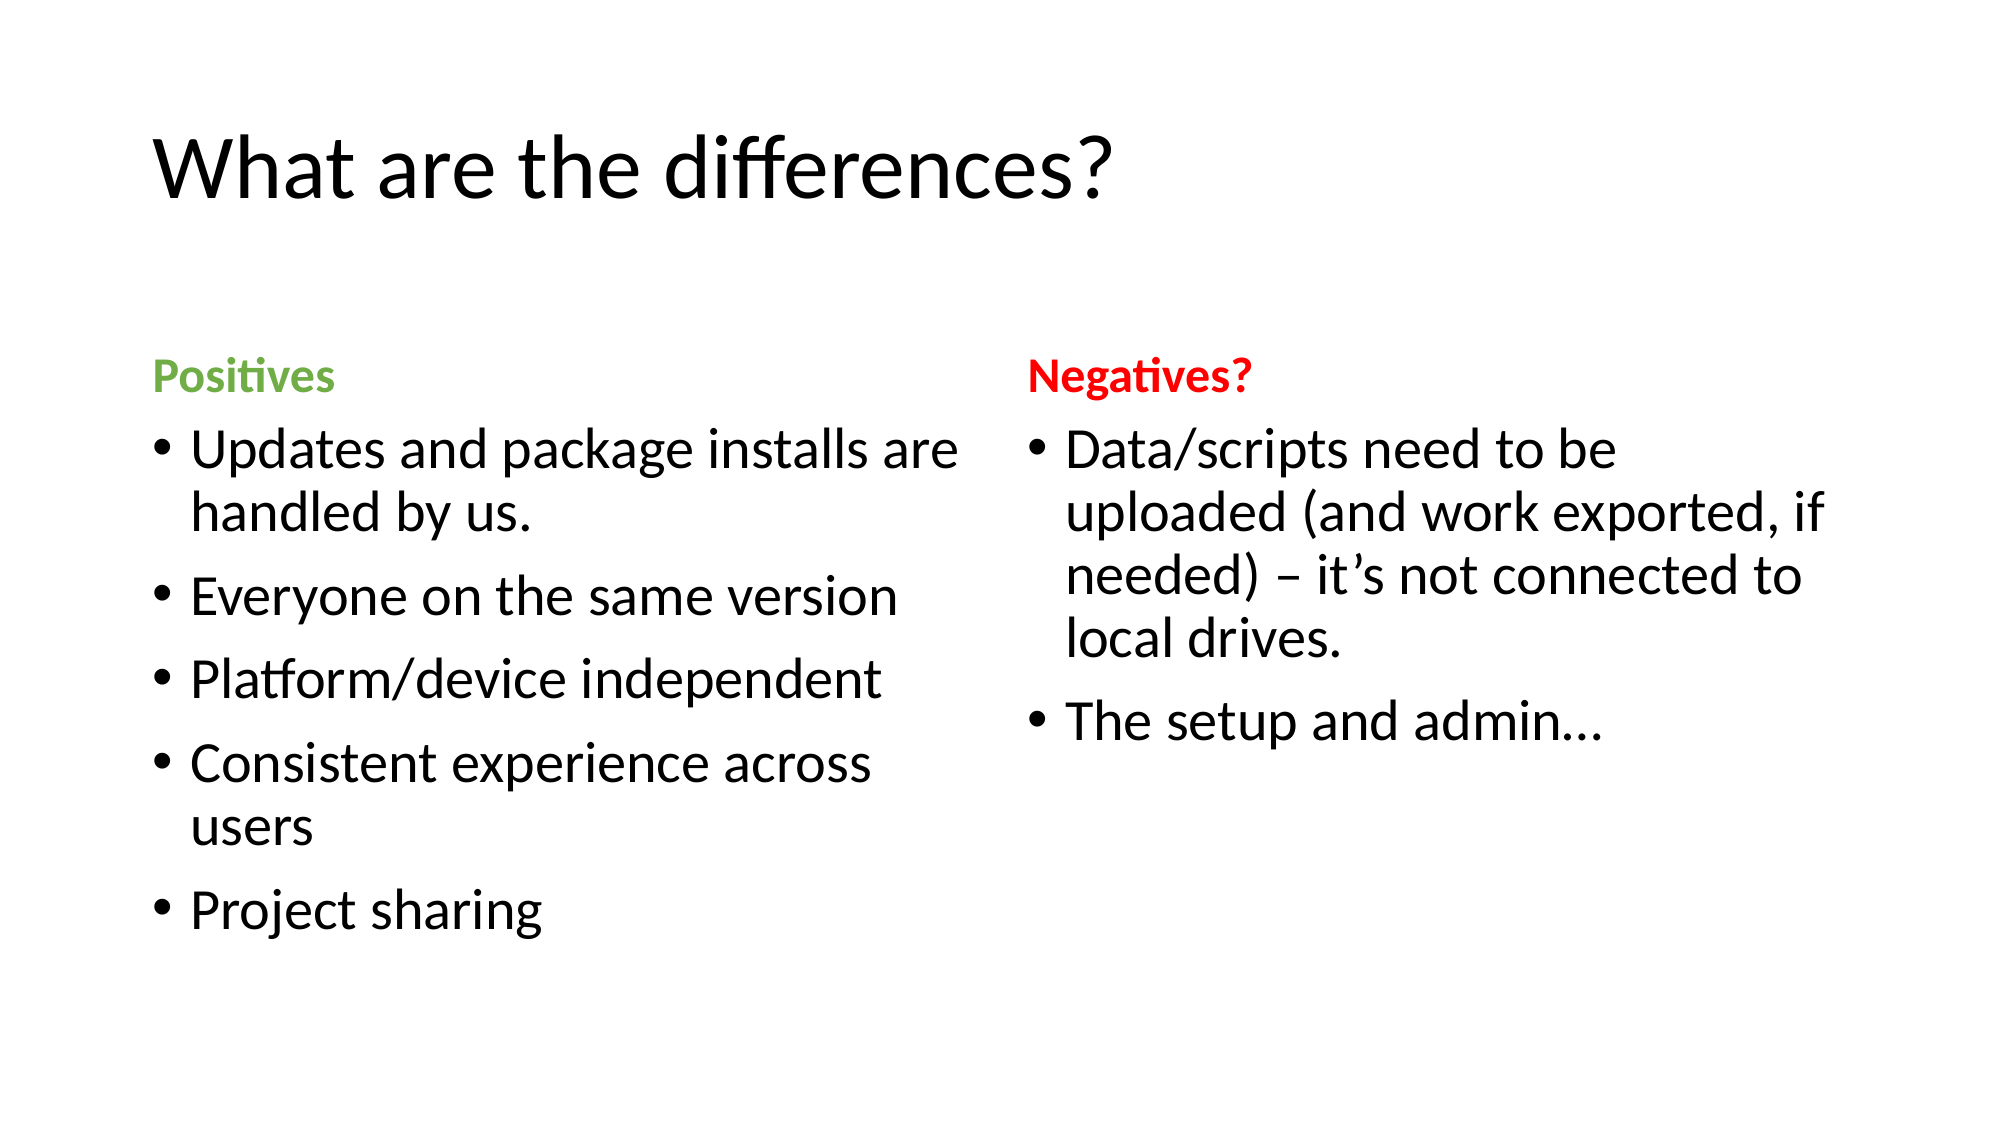

# What are the differences?
Positives
Negatives?
Updates and package installs are handled by us.
Everyone on the same version
Platform/device independent
Consistent experience across users
Project sharing

Data/scripts need to be uploaded (and work exported, if needed) – it’s not connected to local drives.
The setup and admin…